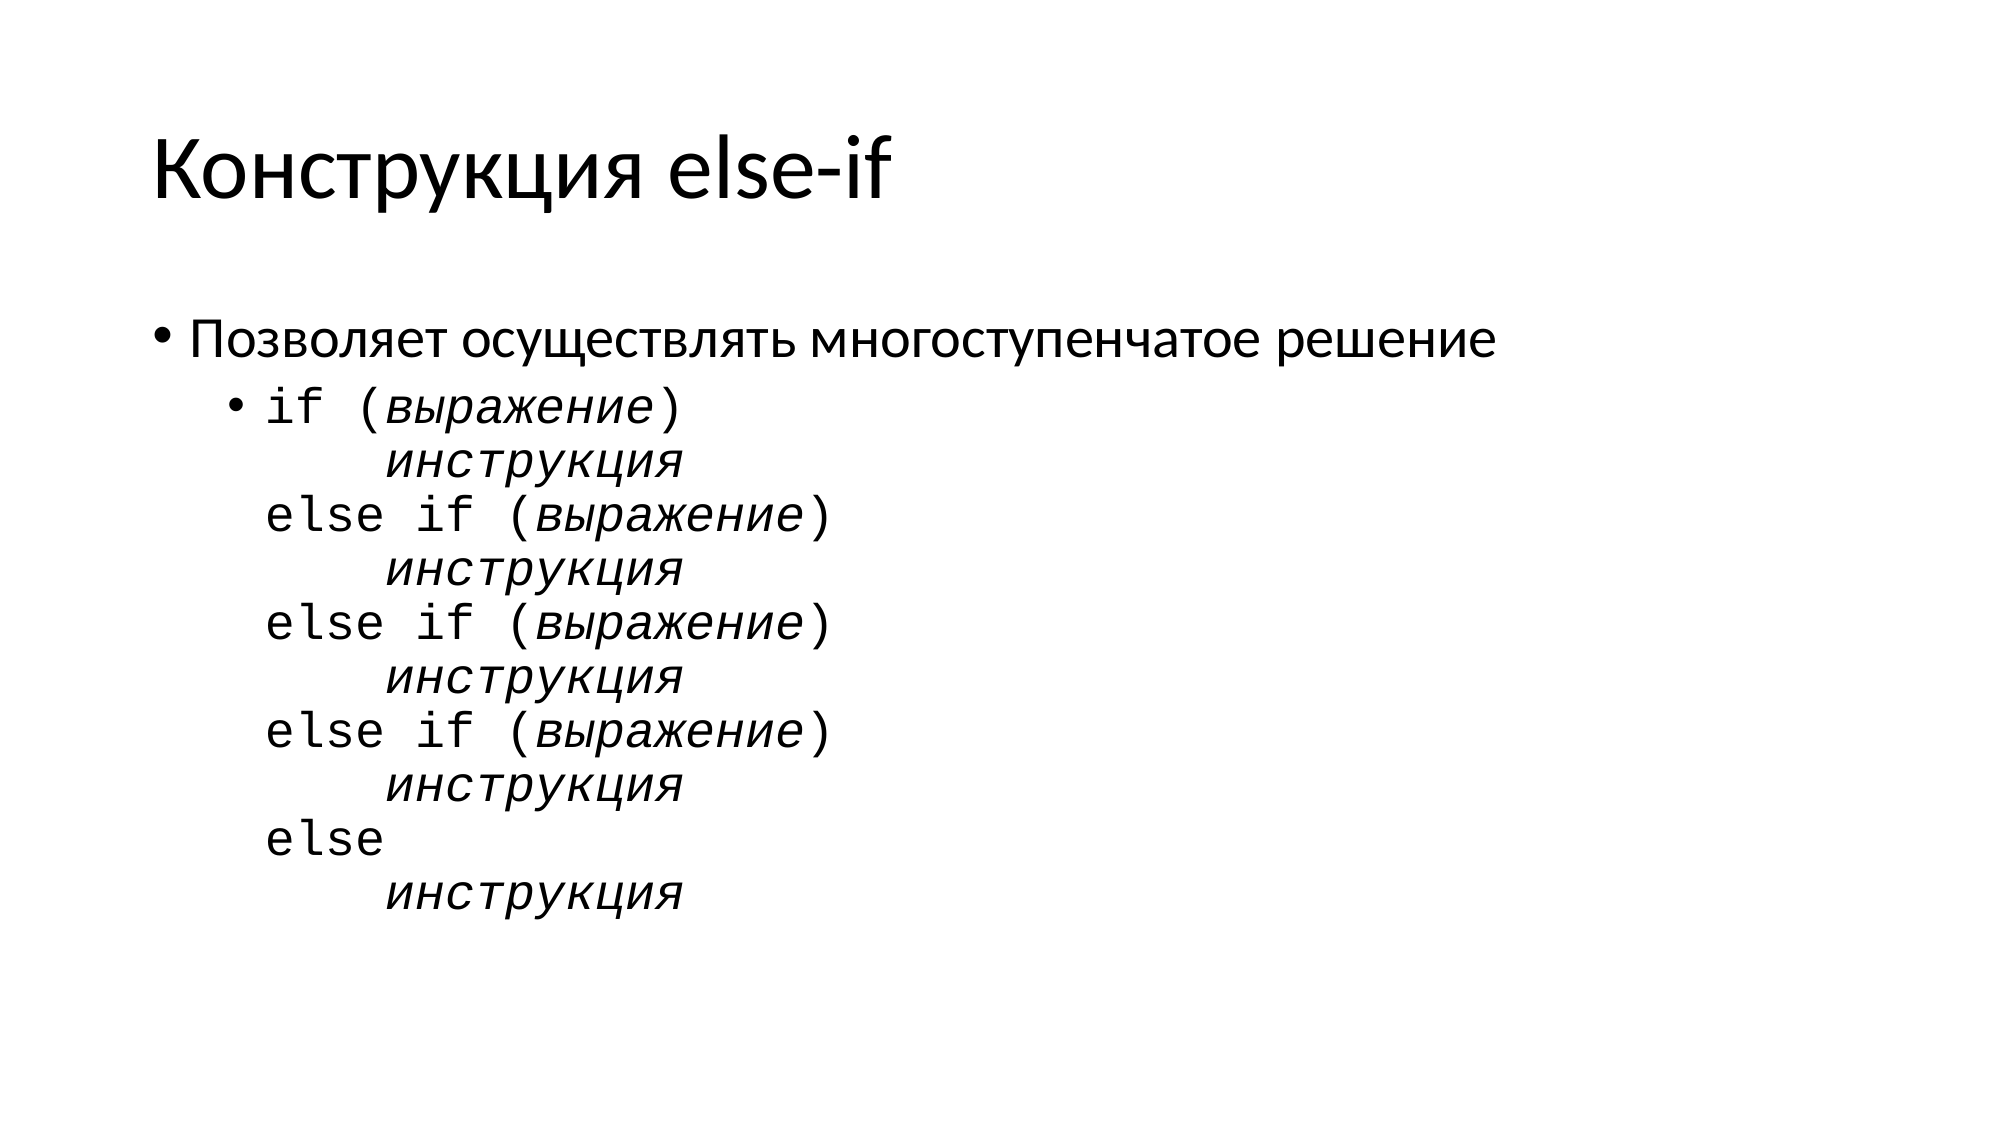

# Конструкция else-if
Позволяет осуществлять многоступенчатое решение
if (выражение)
    инструкция
else if (выражение)
    инструкция
else if (выражение)
    инструкция
else if (выражение)
    инструкция
else
    инструкция